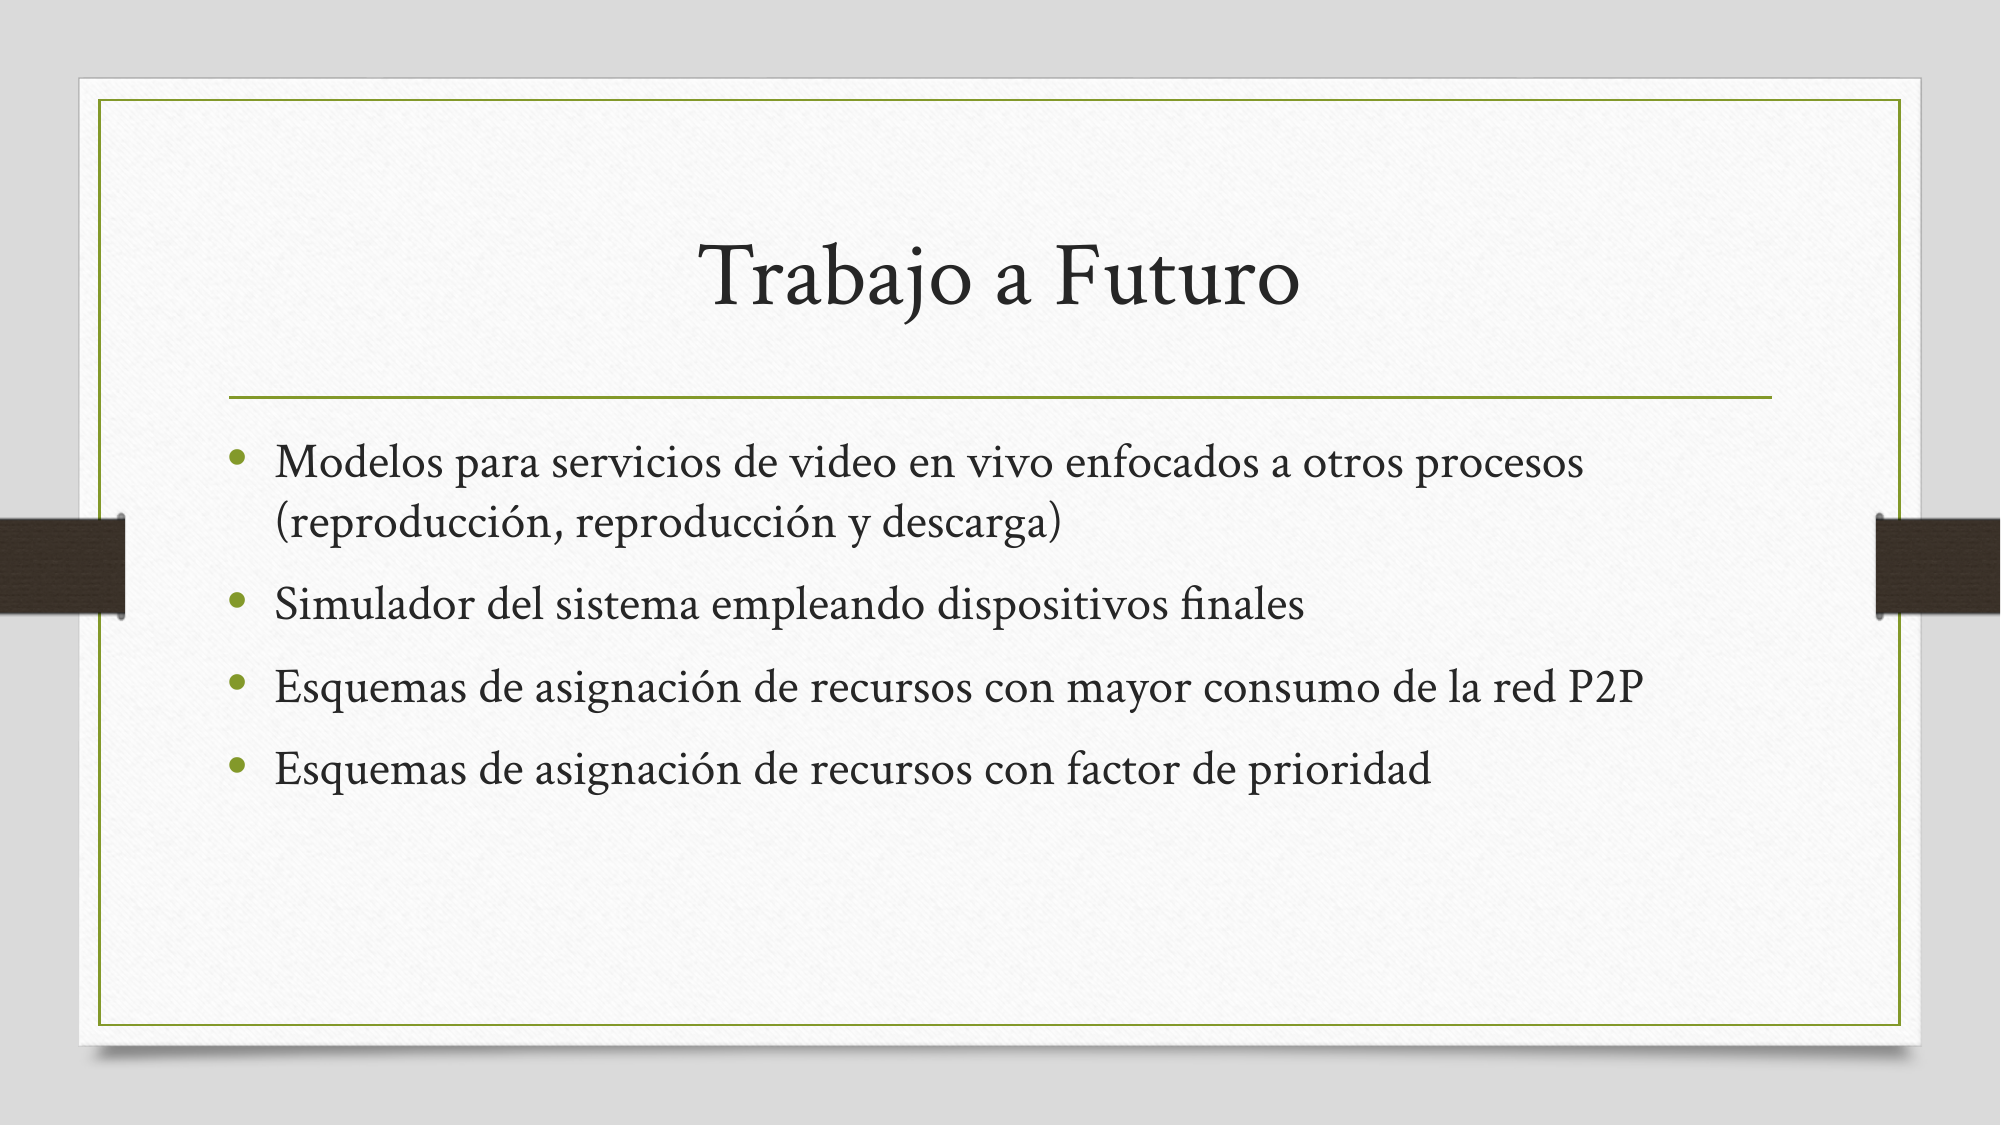

# Trabajo a Futuro
Modelos para servicios de video en vivo enfocados a otros procesos (reproducción, reproducción y descarga)
Simulador del sistema empleando dispositivos finales
Esquemas de asignación de recursos con mayor consumo de la red P2P
Esquemas de asignación de recursos con factor de prioridad